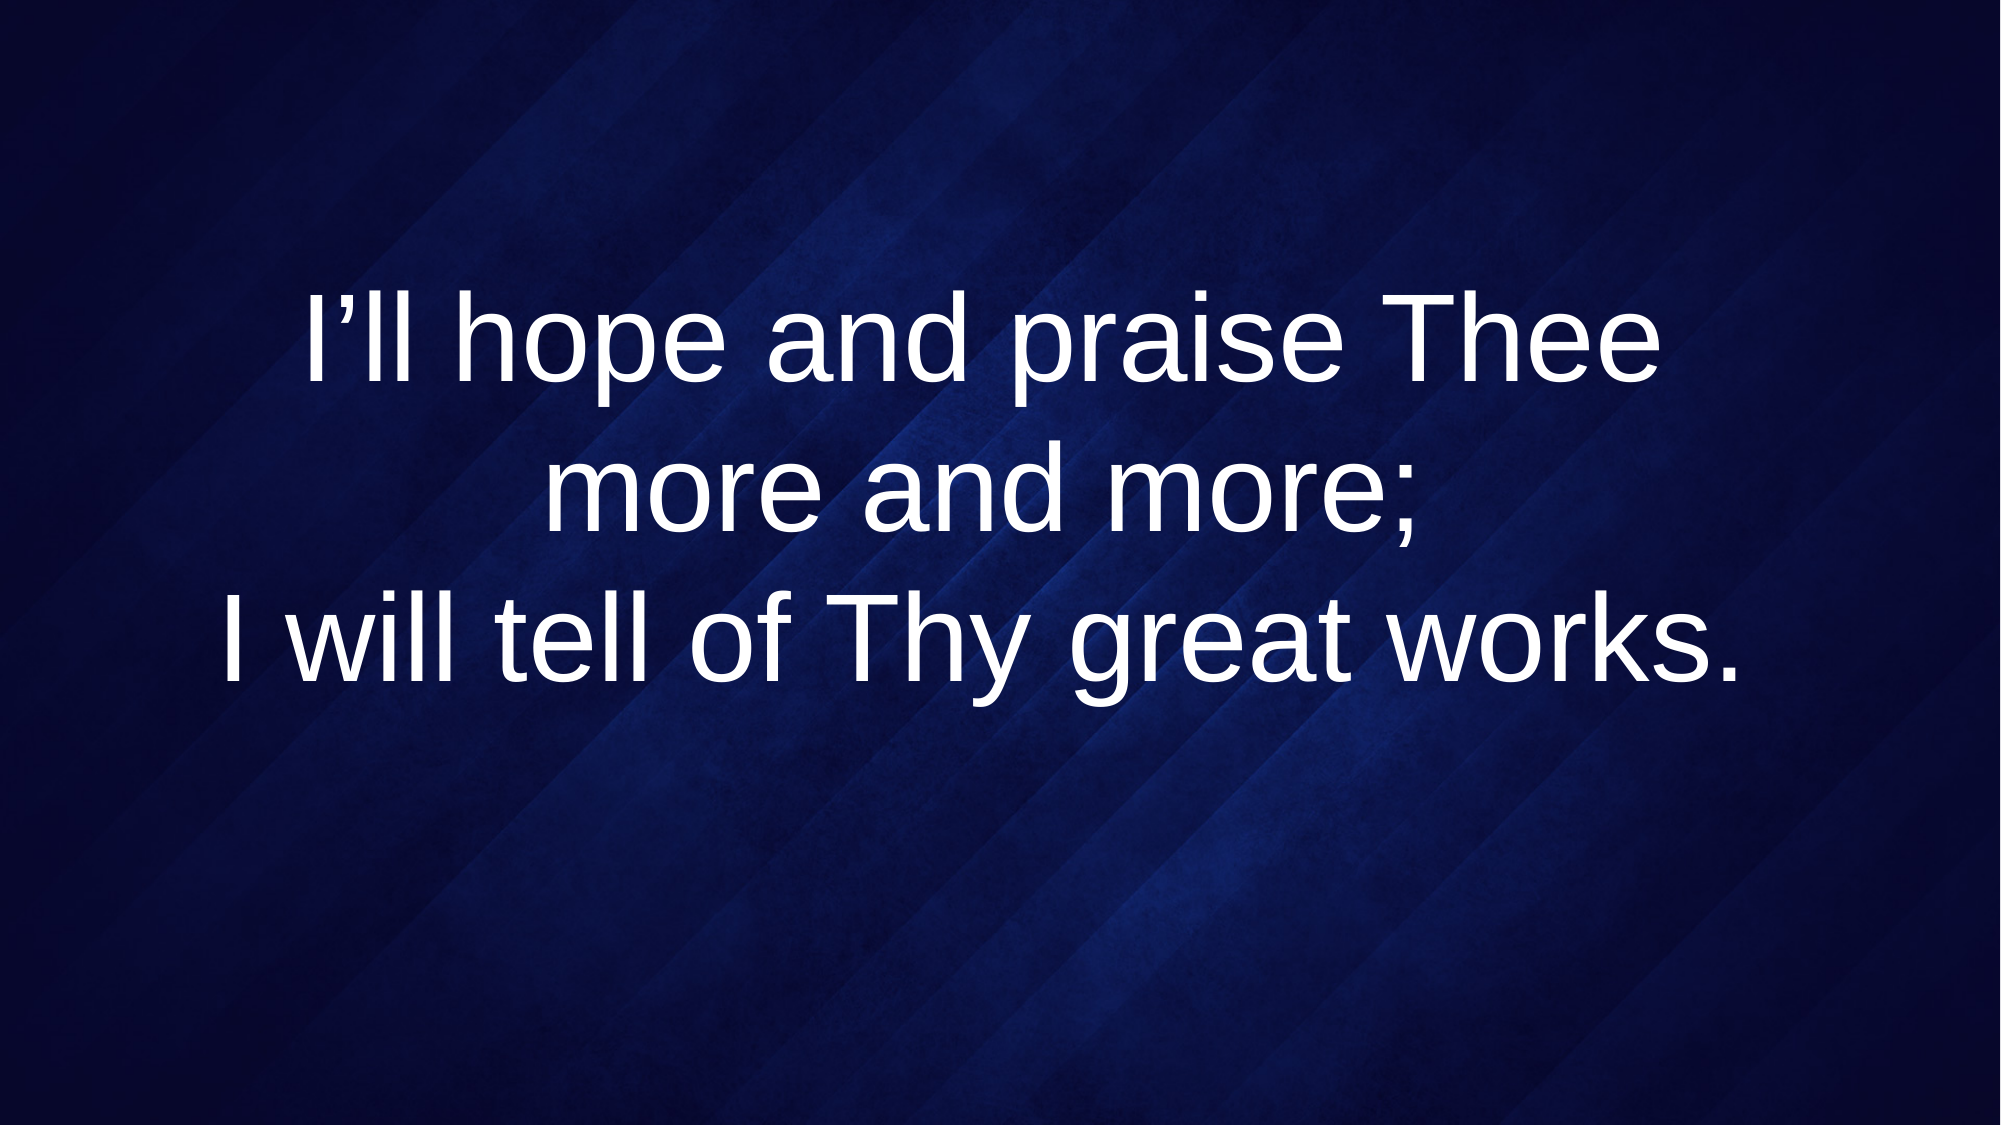

# I’ll hope and praise Thee more and more; I will tell of Thy great works.